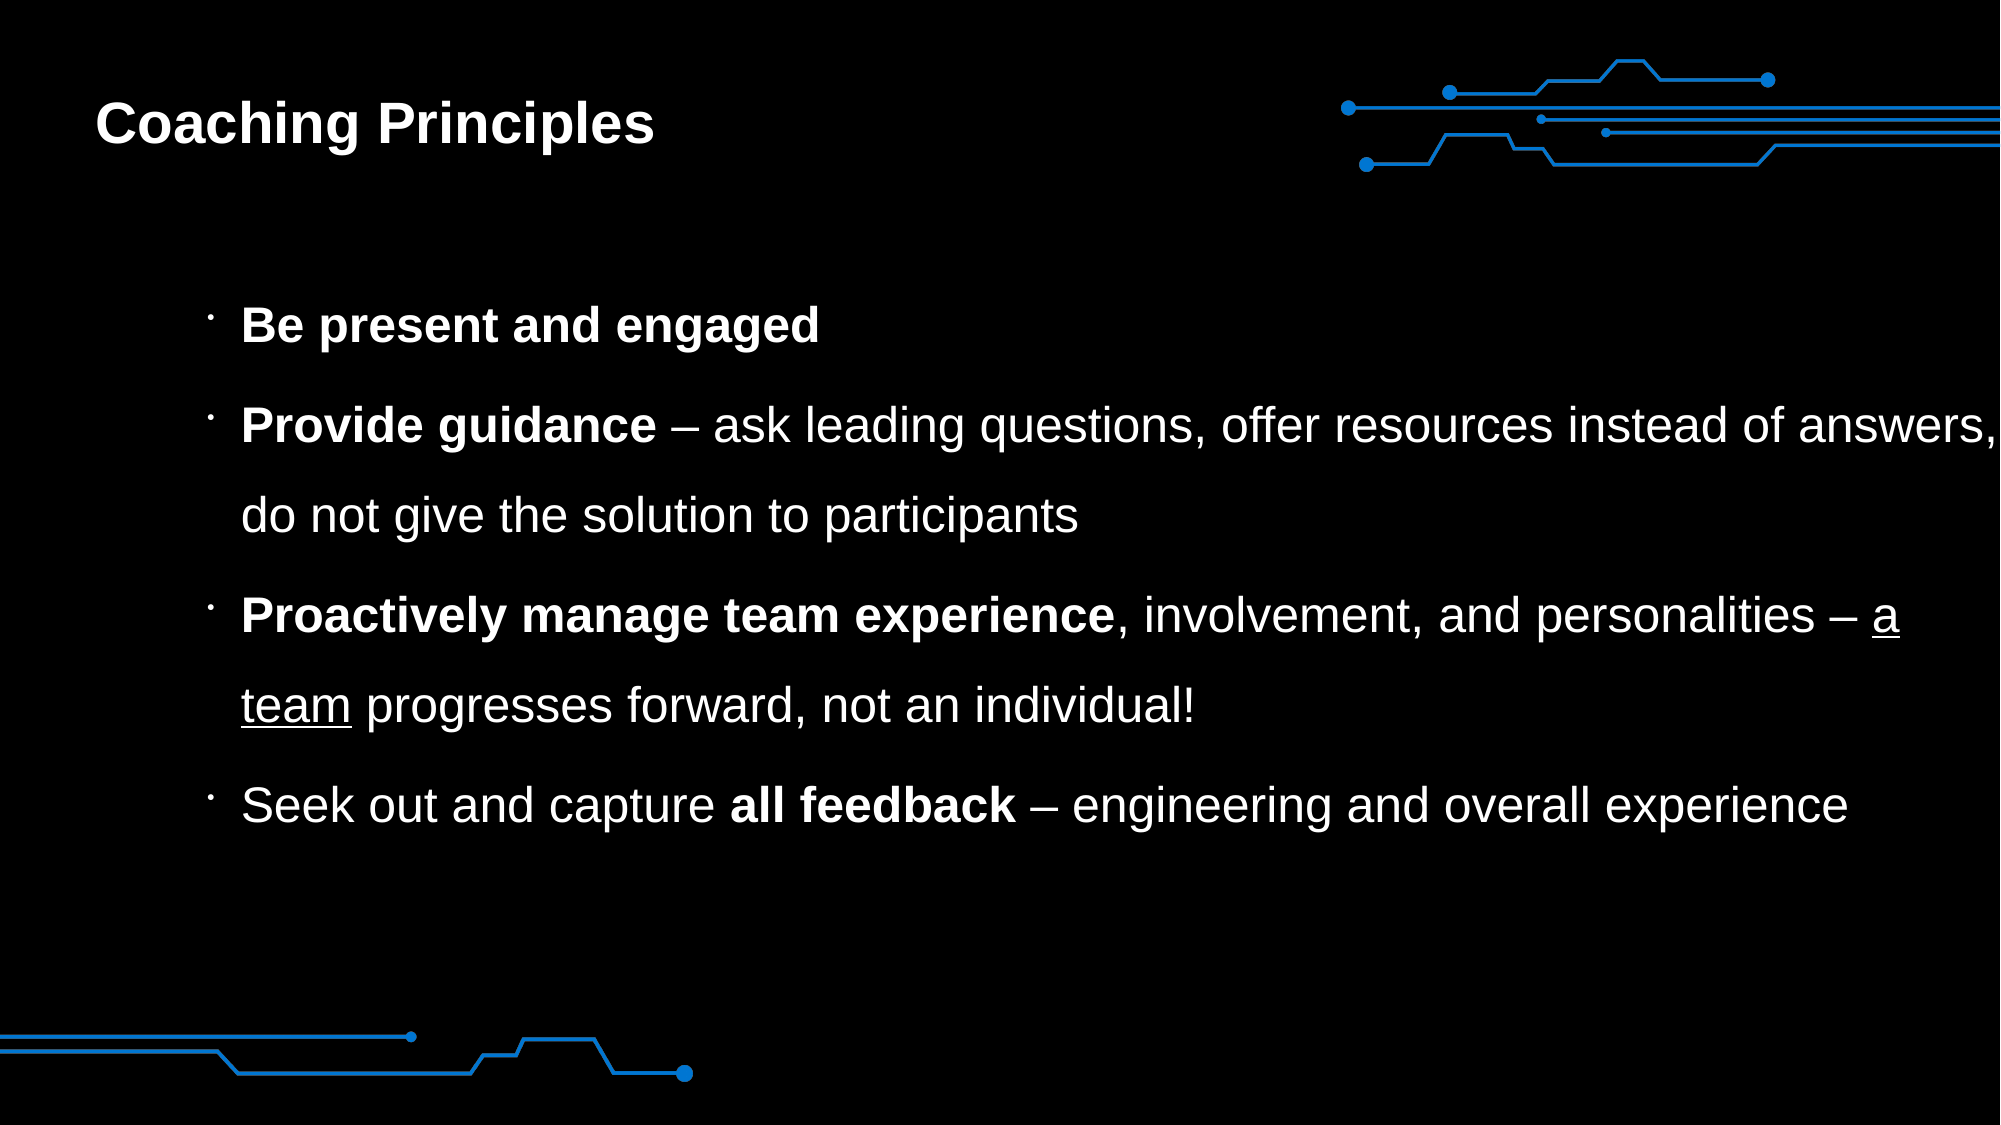

# Coaching Principles
Be present and engaged
Provide guidance – ask leading questions, offer resources instead of answers, do not give the solution to participants
Proactively manage team experience, involvement, and personalities – a team progresses forward, not an individual!
Seek out and capture all feedback – engineering and overall experience